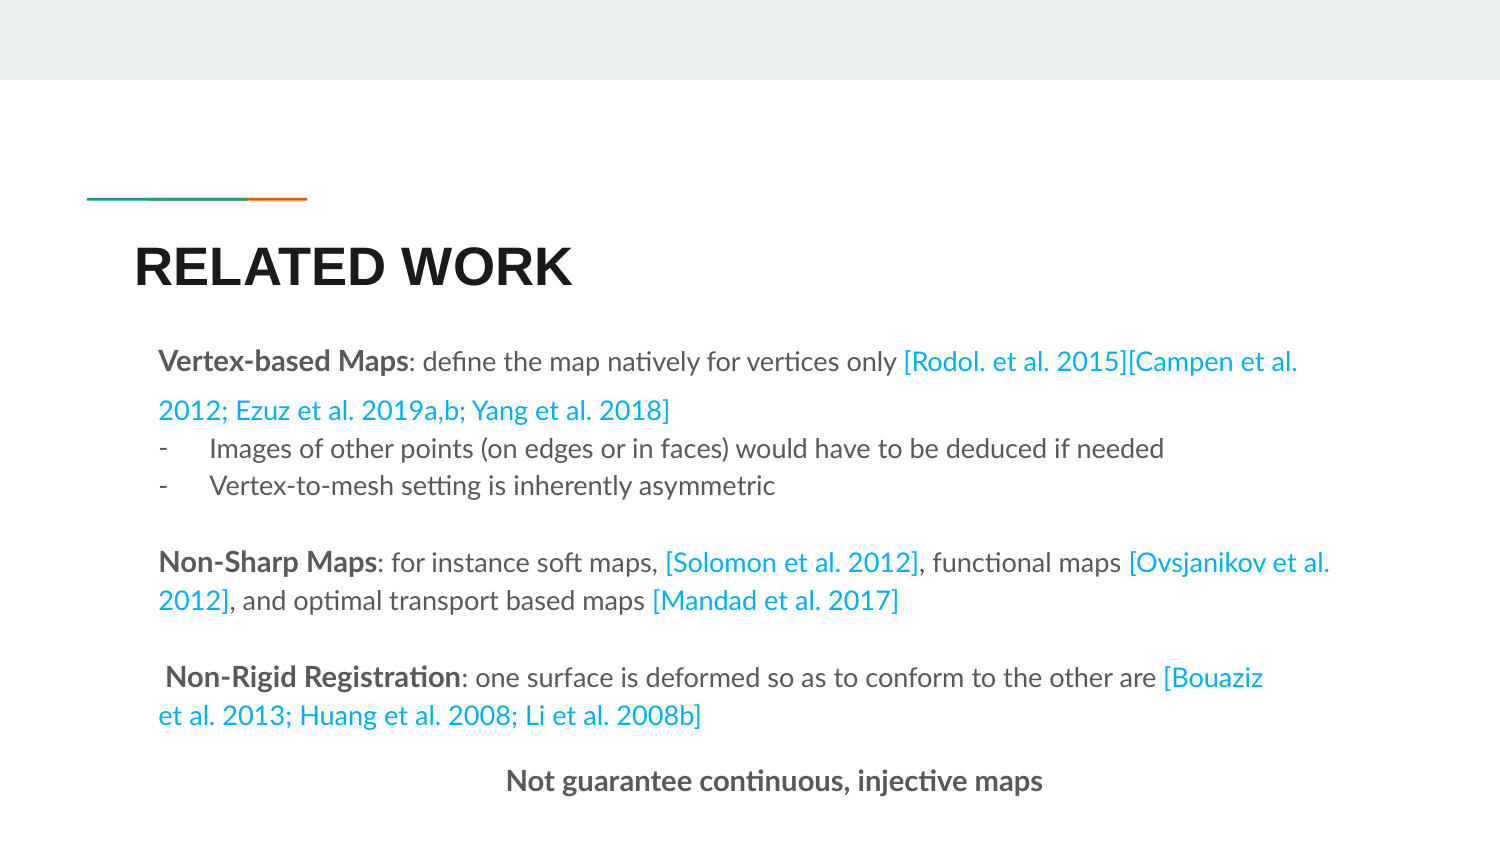

# RELATED WORK
Vertex-based Maps: define the map natively for vertices only [Rodol. et al. 2015][Campen et al. 2012; Ezuz et al. 2019a,b; Yang et al. 2018]
Images of other points (on edges or in faces) would have to be deduced if needed
Vertex-to-mesh setting is inherently asymmetric

Non-Sharp Maps: for instance soft maps, [Solomon et al. 2012], functional maps [Ovsjanikov et al. 2012], and optimal transport based maps [Mandad et al. 2017]

 Non-Rigid Registration: one surface is deformed so as to conform to the other are [Bouaziz
et al. 2013; Huang et al. 2008; Li et al. 2008b]
Not guarantee continuous, injective maps